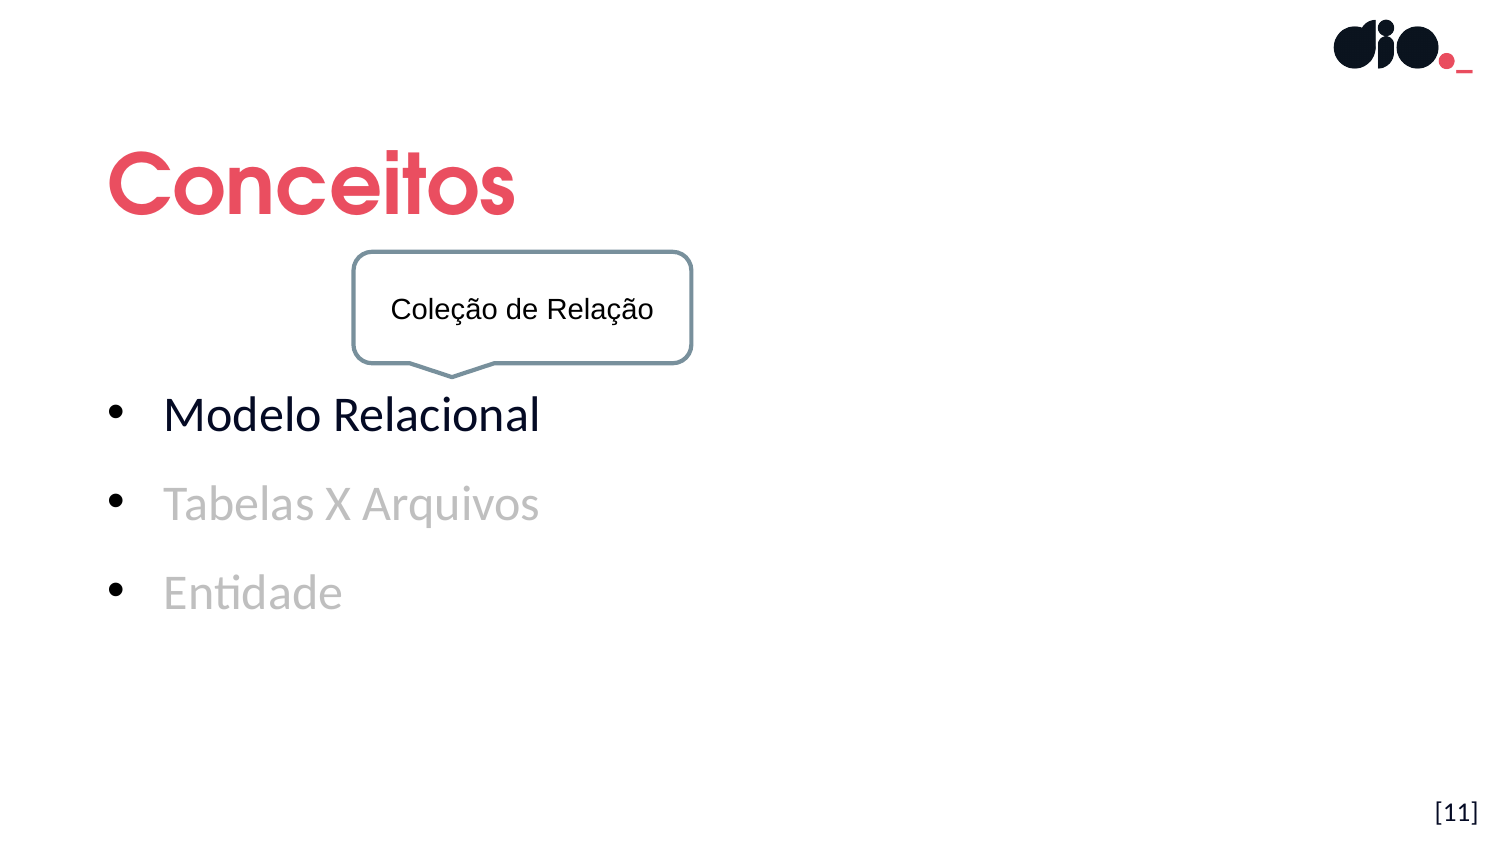

Conceitos
Modelo Relacional
Tabelas X Arquivos
Entidade
Coleção de Relação
[11]